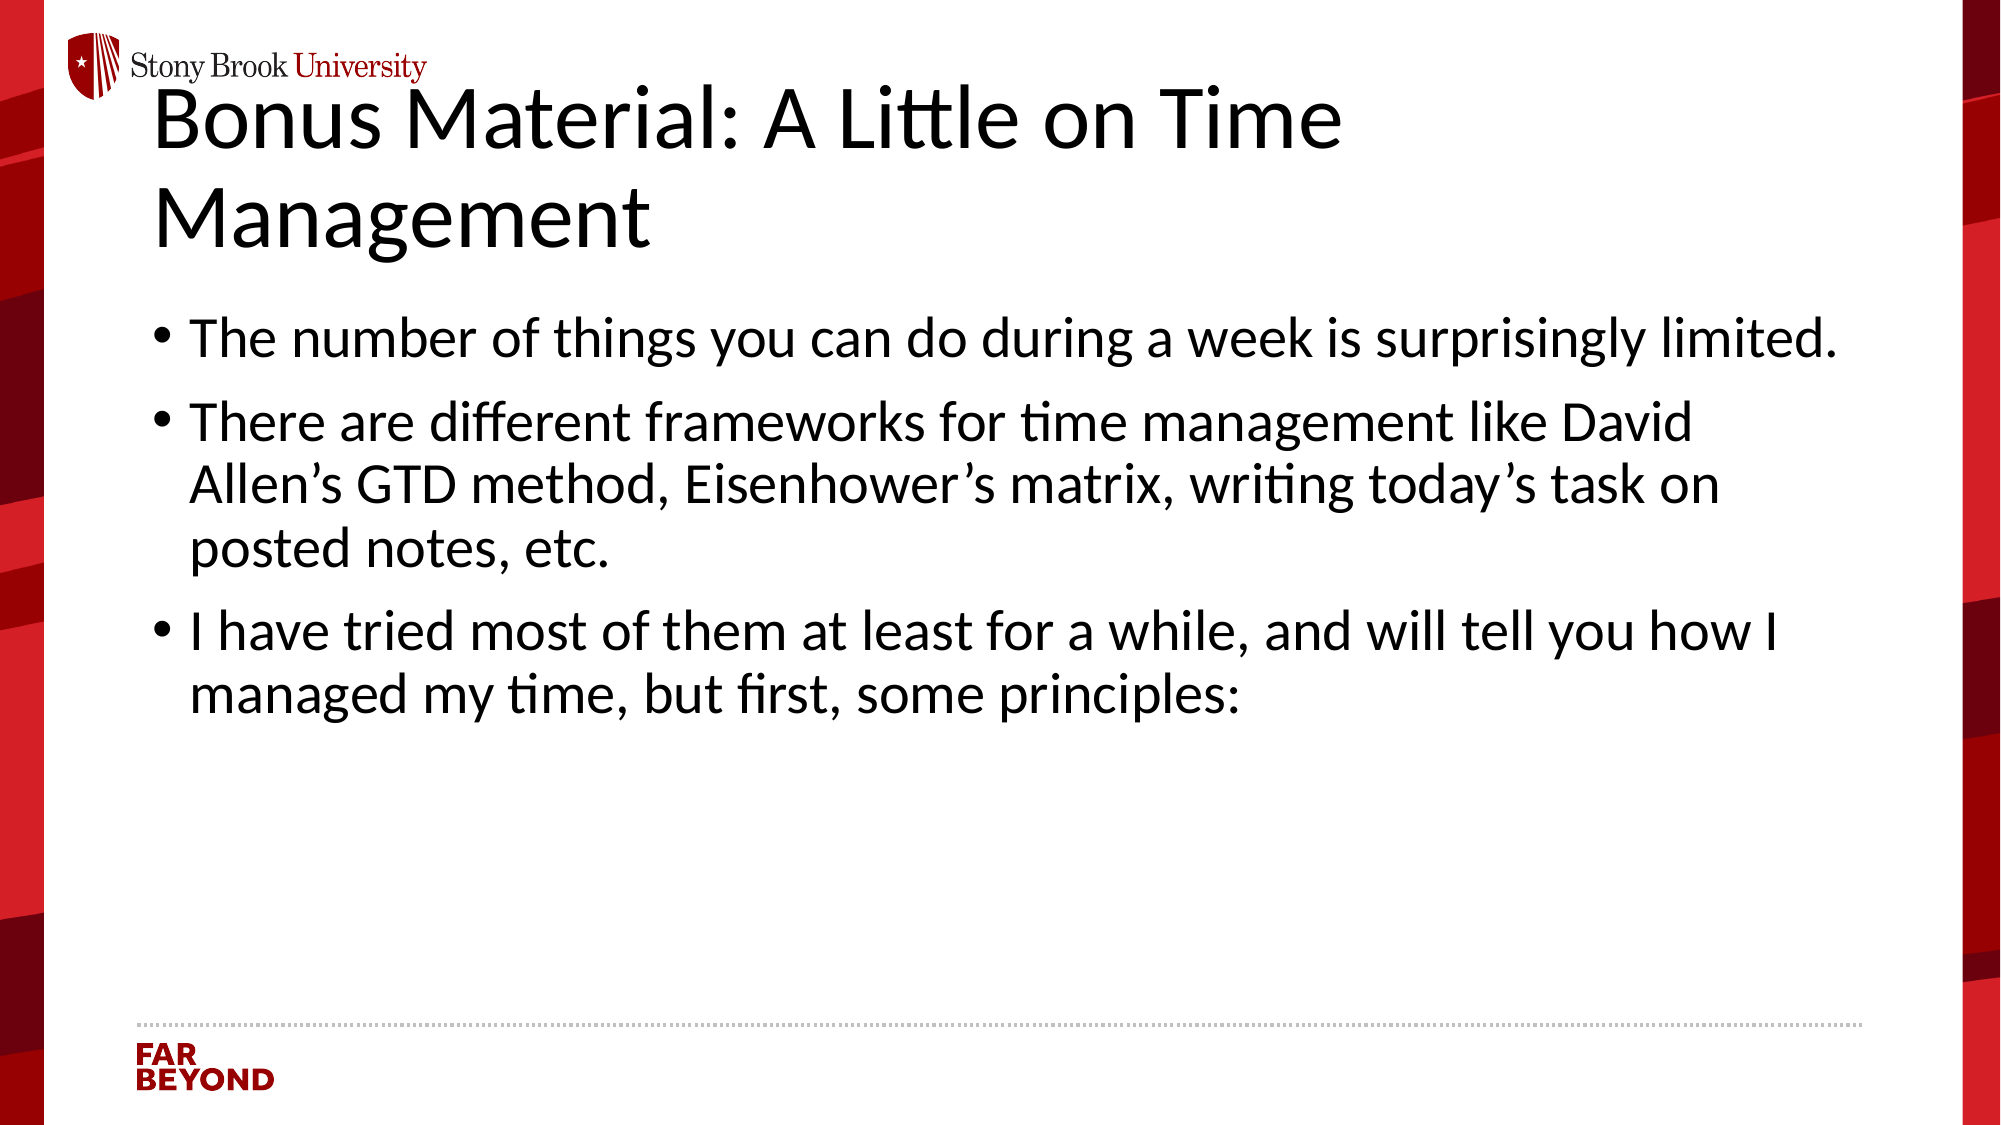

# Bonus Material: A Little on Time Management
The number of things you can do during a week is surprisingly limited.
There are different frameworks for time management like David Allen’s GTD method, Eisenhower’s matrix, writing today’s task on posted notes, etc.
I have tried most of them at least for a while, and will tell you how I managed my time, but first, some principles: